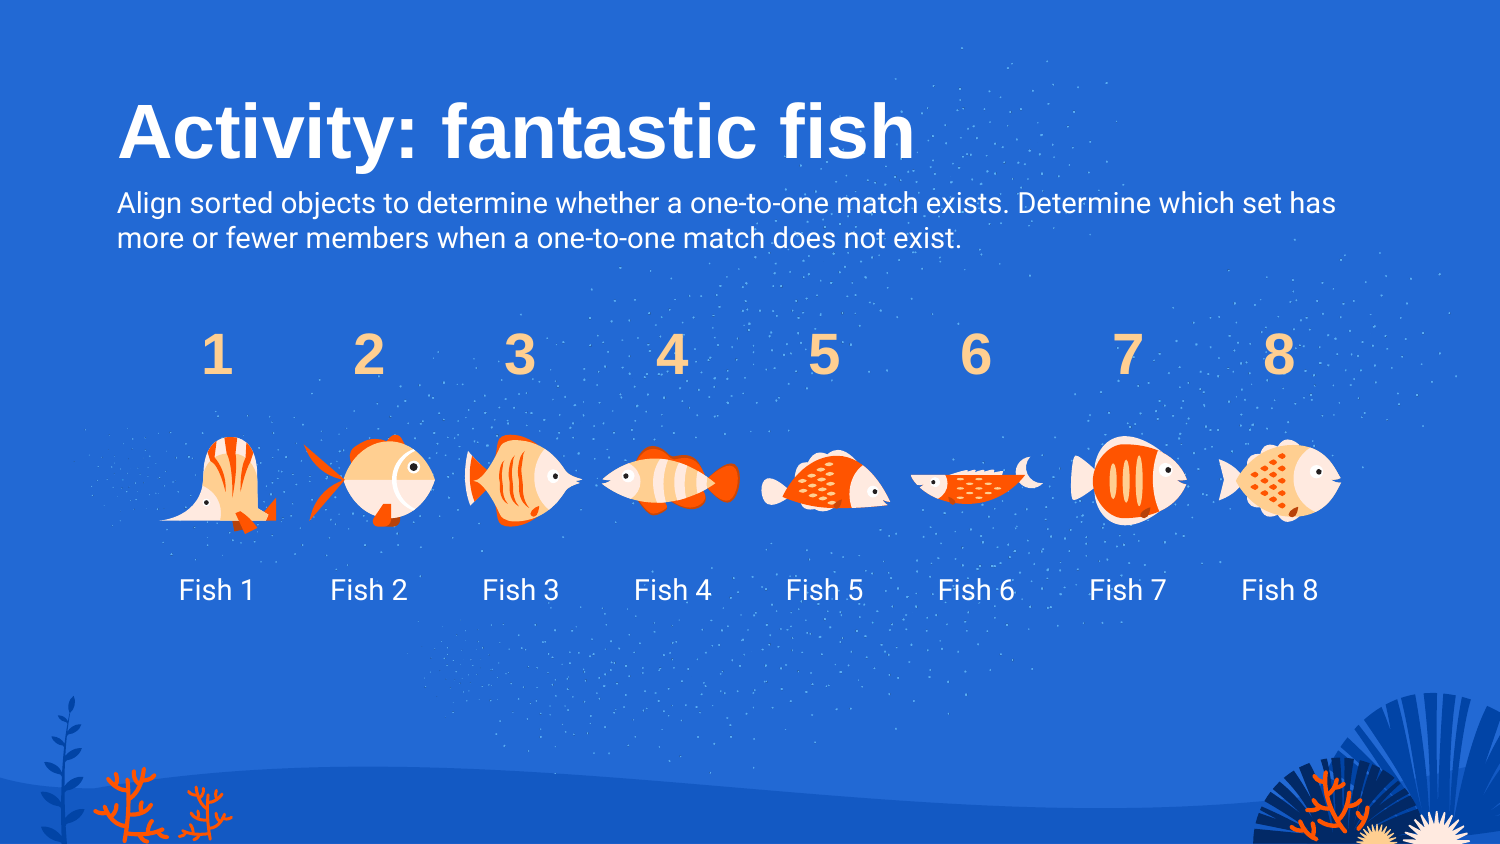

# Activity: fantastic fish
Align sorted objects to determine whether a one-to-one match exists. Determine which set has more or fewer members when a one-to-one match does not exist.
1
2
3
4
5
6
7
8

Fish 1
Fish 2
Fish 3
Fish 4
Fish 5
Fish 6
Fish 7
Fish 8